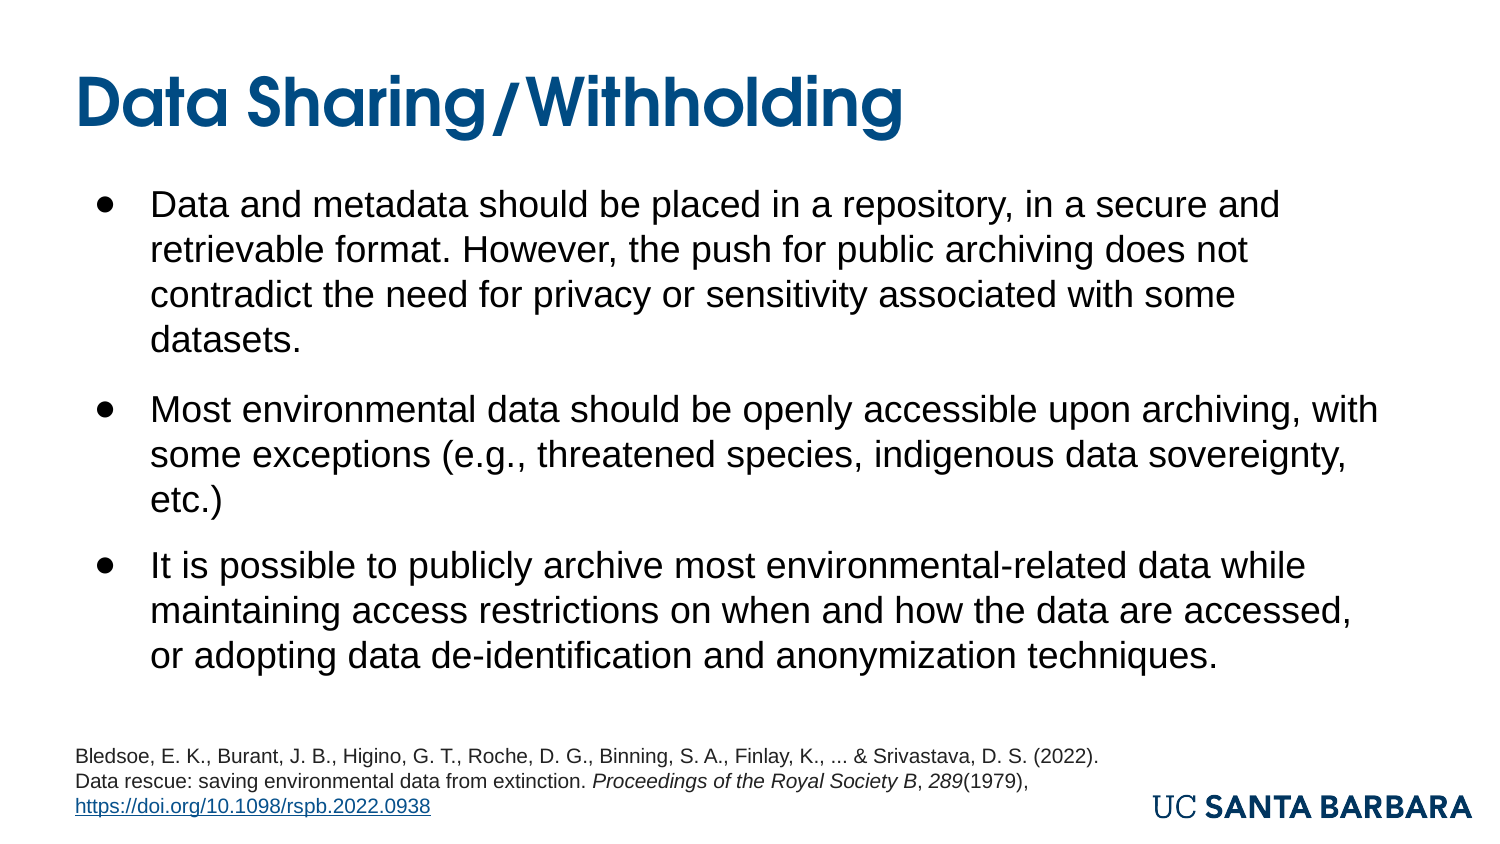

Data Sharing/Withholding
Data and metadata should be placed in a repository, in a secure and retrievable format. However, the push for public archiving does not contradict the need for privacy or sensitivity associated with some datasets.
Most environmental data should be openly accessible upon archiving, with some exceptions (e.g., threatened species, indigenous data sovereignty, etc.)
It is possible to publicly archive most environmental-related data while maintaining access restrictions on when and how the data are accessed, or adopting data de-identification and anonymization techniques.
Bledsoe, E. K., Burant, J. B., Higino, G. T., Roche, D. G., Binning, S. A., Finlay, K., ... & Srivastava, D. S. (2022). Data rescue: saving environmental data from extinction. Proceedings of the Royal Society B, 289(1979), https://doi.org/10.1098/rspb.2022.0938